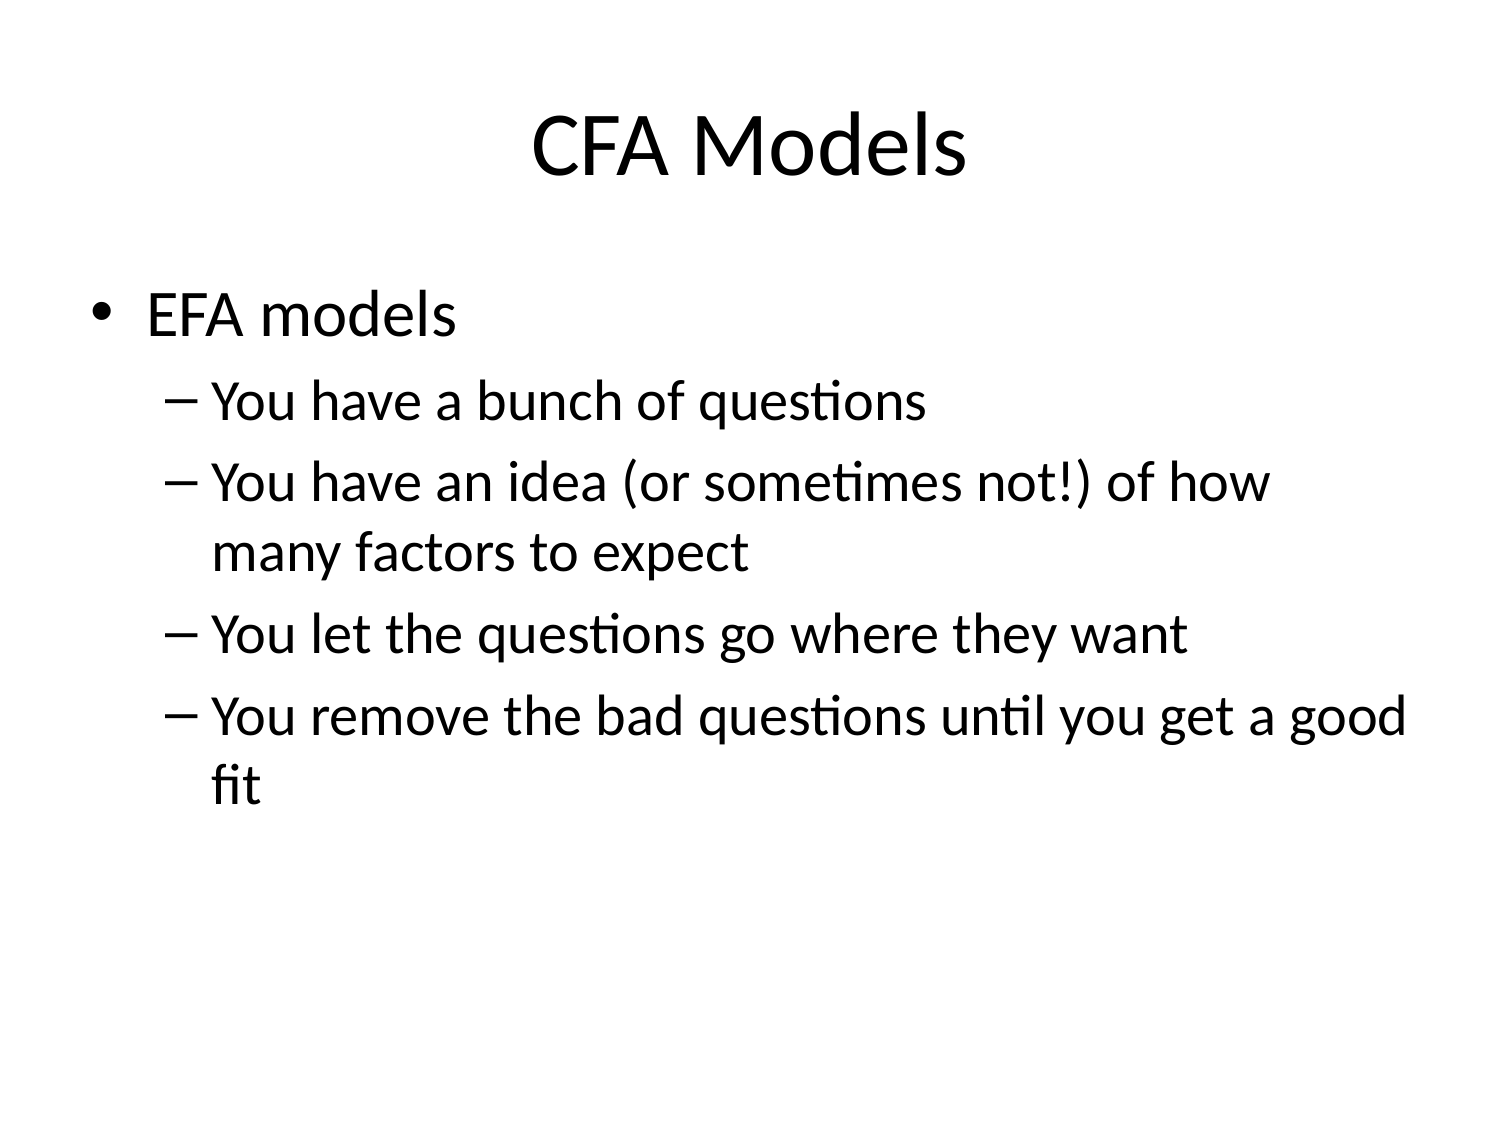

# CFA Models
EFA models
You have a bunch of questions
You have an idea (or sometimes not!) of how many factors to expect
You let the questions go where they want
You remove the bad questions until you get a good fit